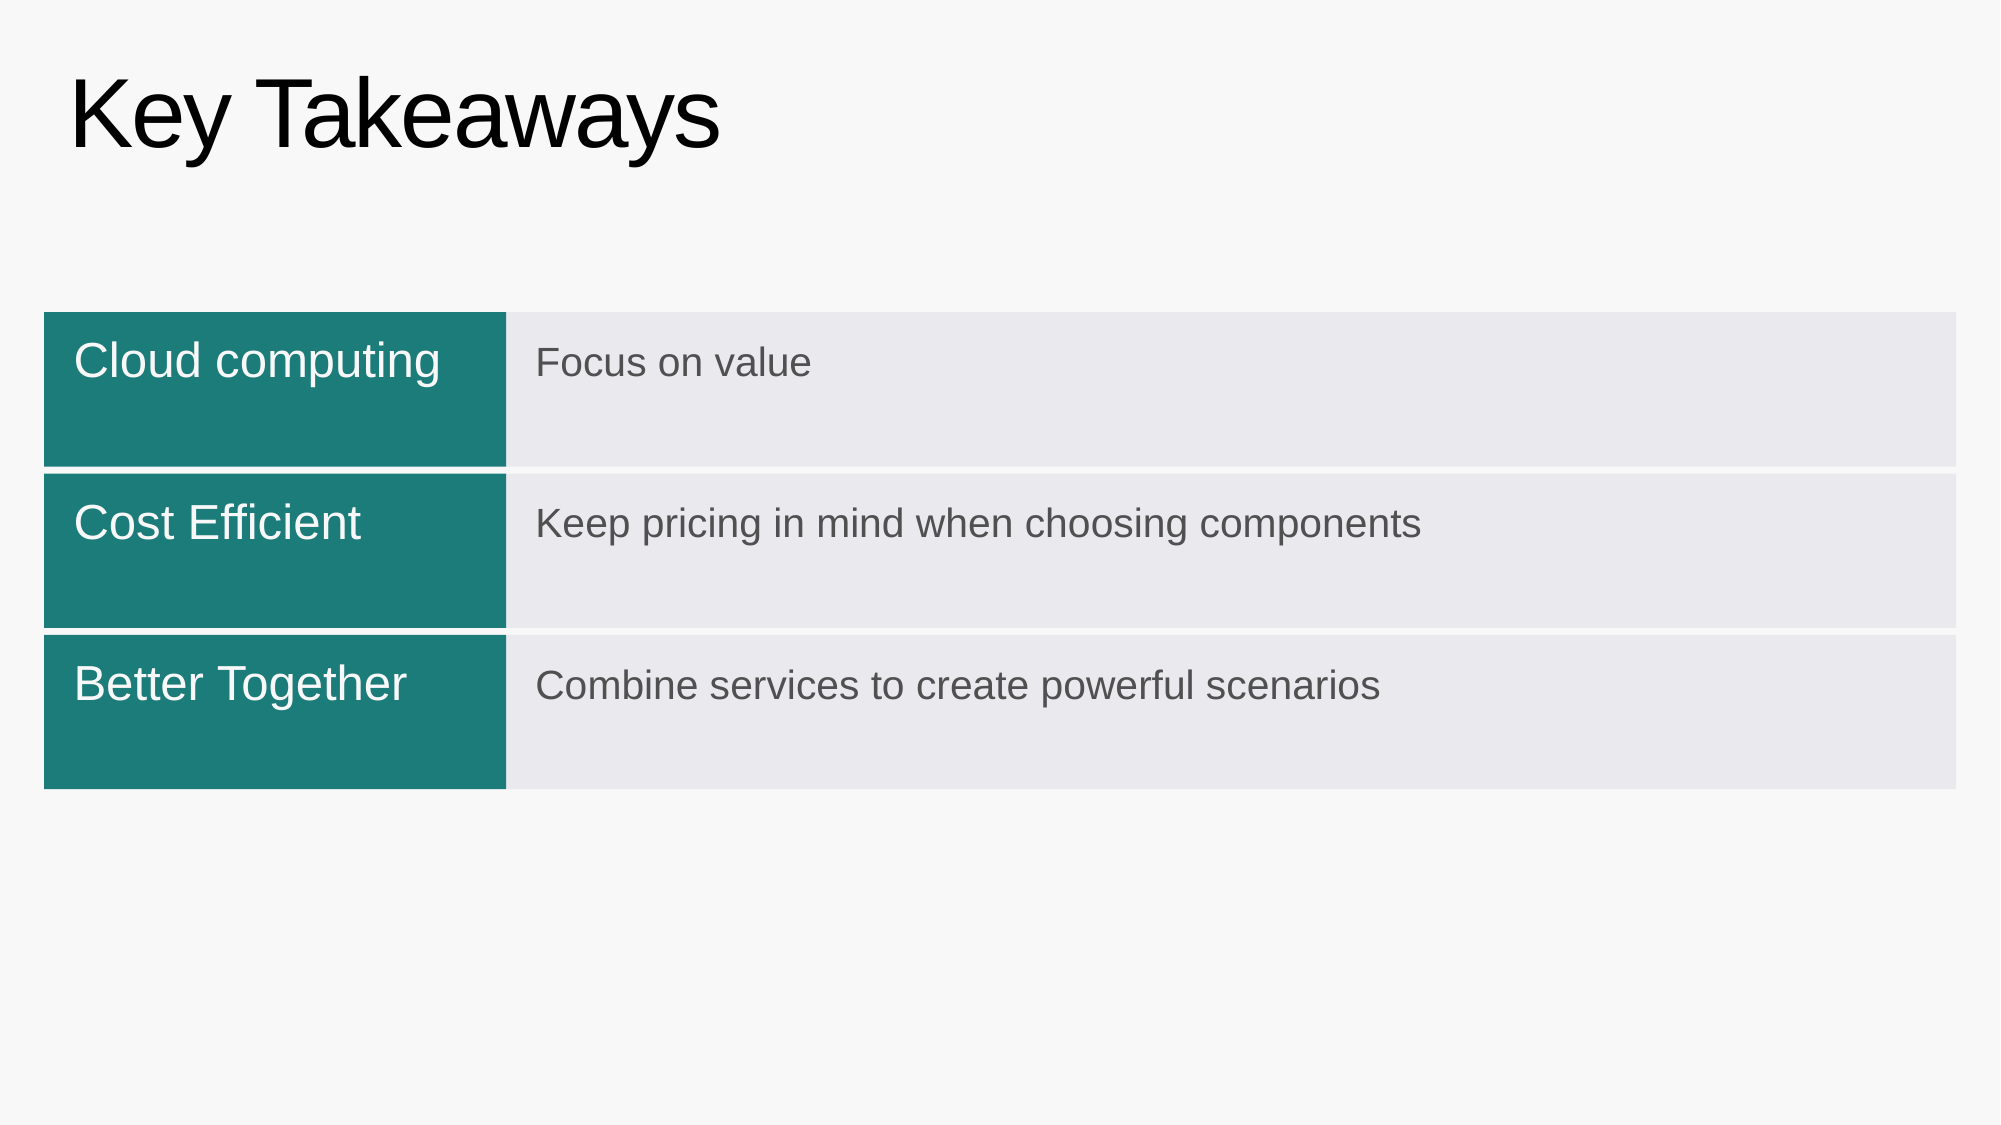

# Key Takeaways
Cloud computing
Focus on value
Cost Efficient
Keep pricing in mind when choosing components
Better Together
Combine services to create powerful scenarios